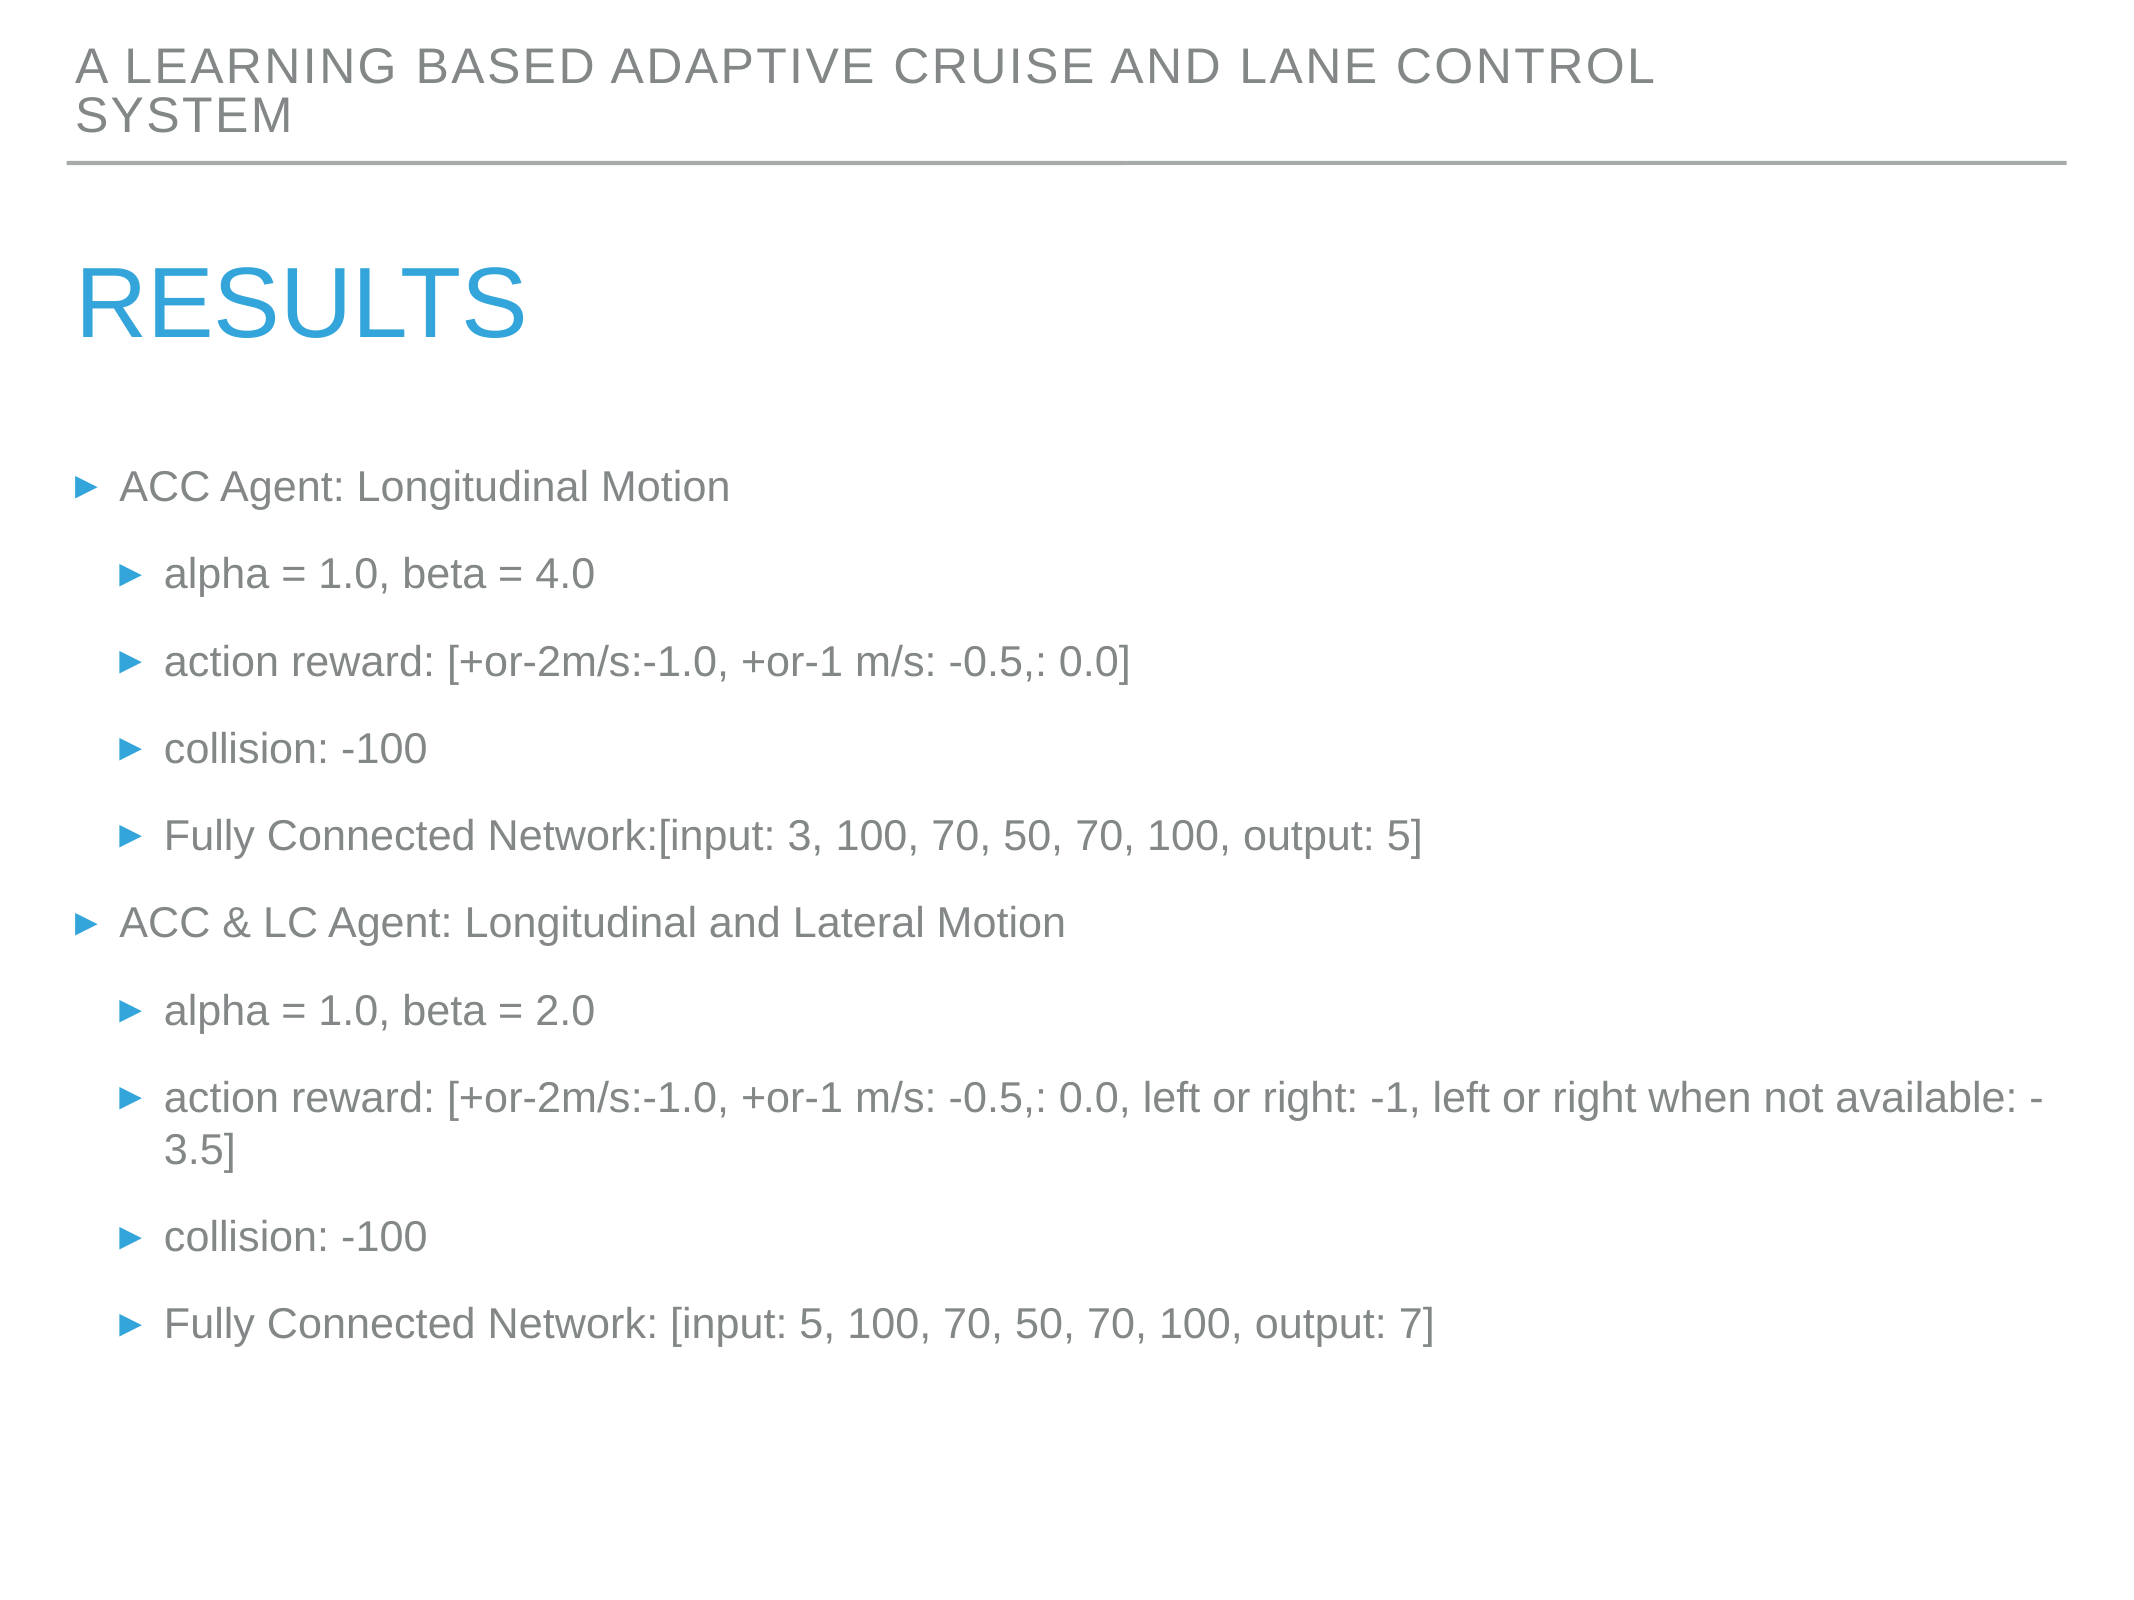

A Learning based Adaptive Cruise and Lane Control System
# Results
ACC Agent: Longitudinal Motion
alpha = 1.0, beta = 4.0
action reward: [+or-2m/s:-1.0, +or-1 m/s: -0.5,: 0.0]
collision: -100
Fully Connected Network:[input: 3, 100, 70, 50, 70, 100, output: 5]
ACC & LC Agent: Longitudinal and Lateral Motion
alpha = 1.0, beta = 2.0
action reward: [+or-2m/s:-1.0, +or-1 m/s: -0.5,: 0.0, left or right: -1, left or right when not available: -3.5]
collision: -100
Fully Connected Network: [input: 5, 100, 70, 50, 70, 100, output: 7]